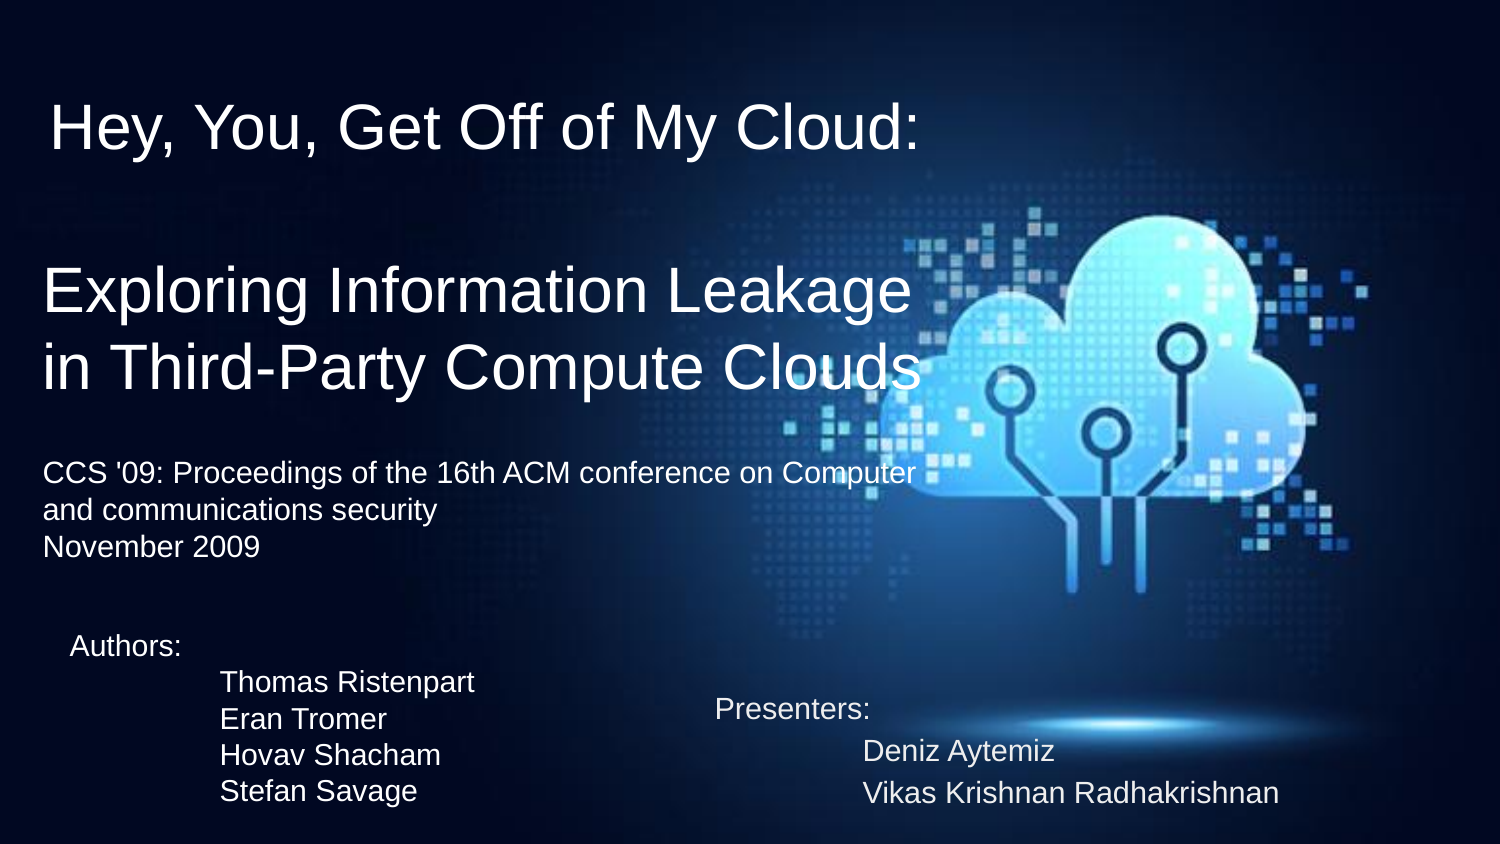

Hey, You, Get Off of My Cloud:
# Exploring Information Leakage in Third-Party Compute Clouds
CCS '09: Proceedings of the 16th ACM conference on Computer and communications security
November 2009
Authors:
Thomas Ristenpart
Eran Tromer
Hovav Shacham
Stefan Savage
Presenters:
Deniz Aytemiz
Vikas Krishnan Radhakrishnan